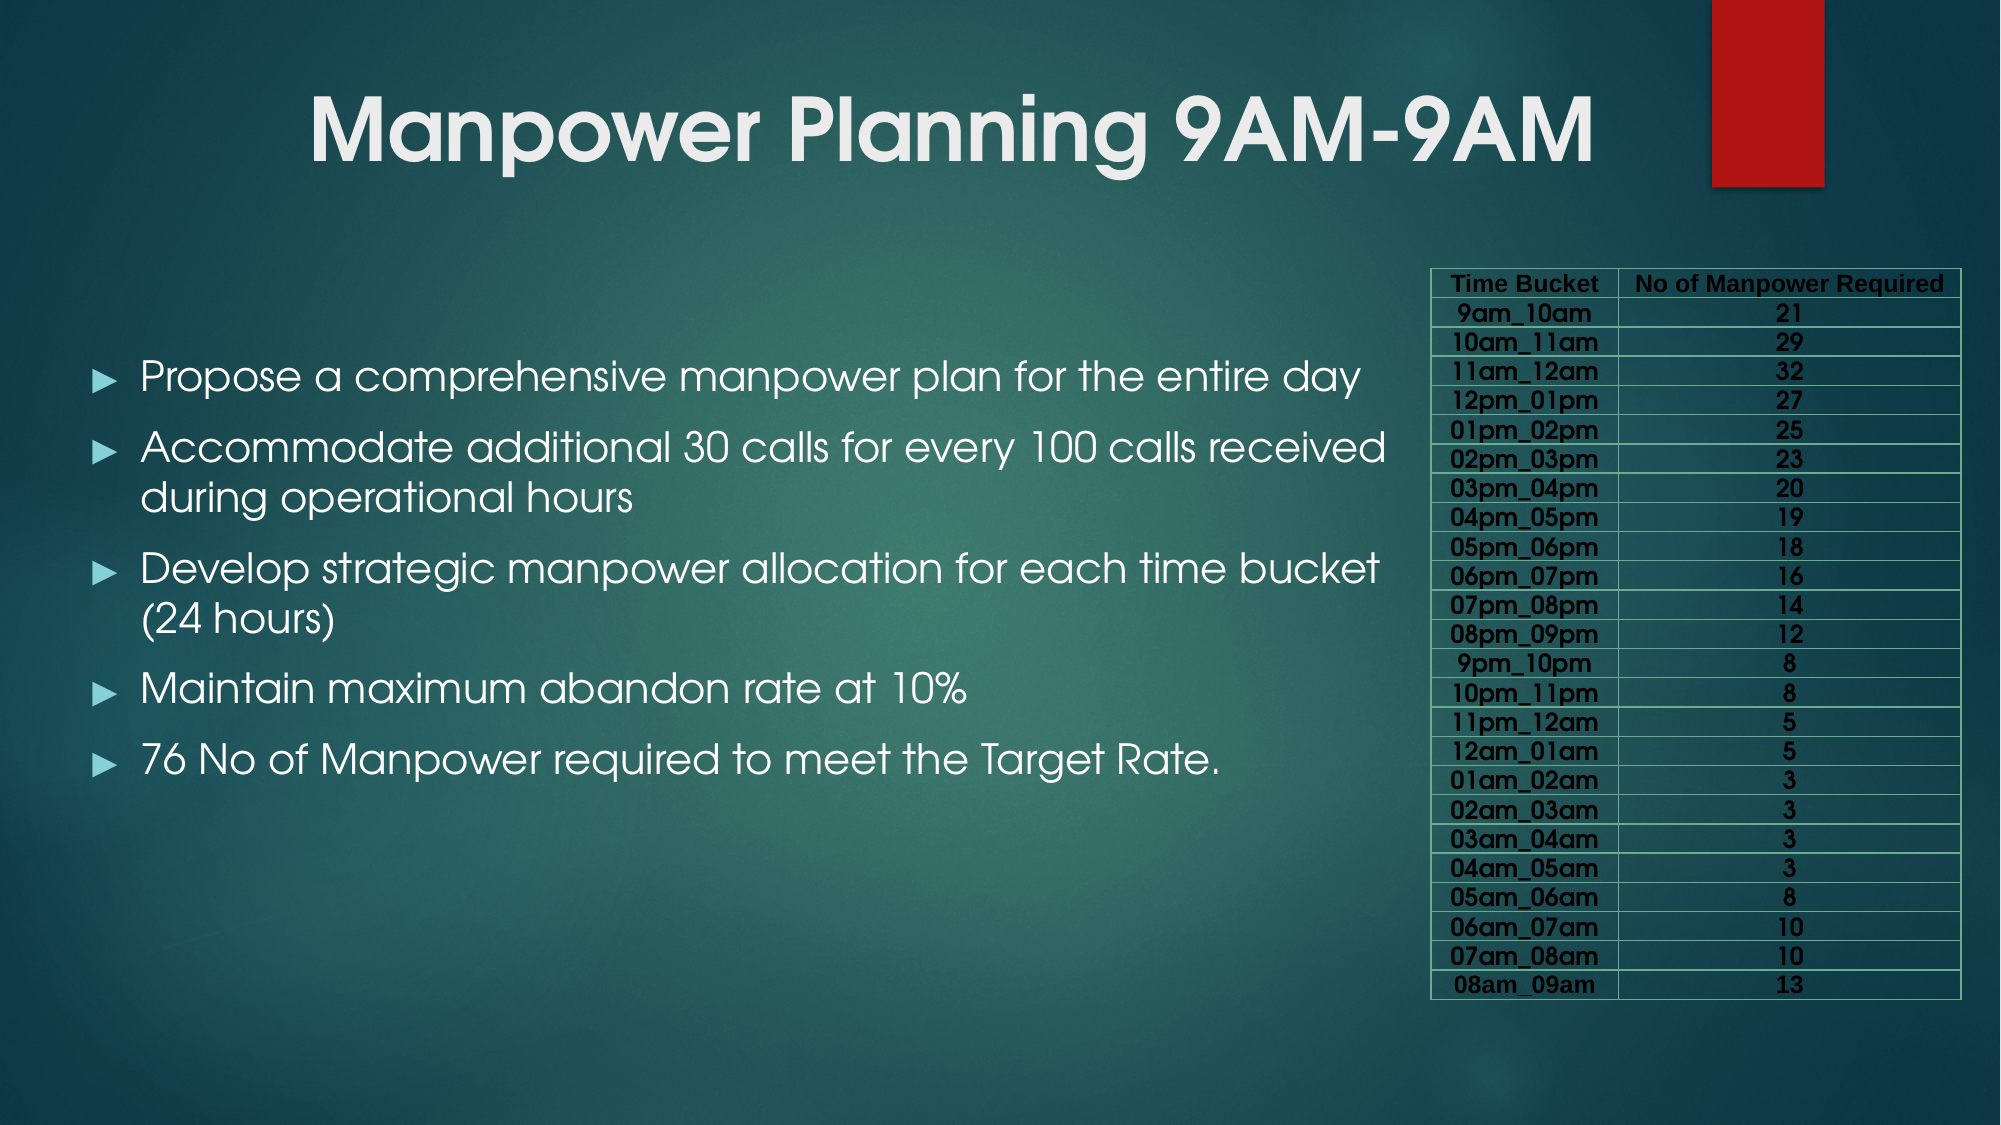

# Manpower Planning 9AM-9AM
| Time Bucket | No of Manpower Required |
| --- | --- |
| 9am\_10am | 21 |
| 10am\_11am | 29 |
| 11am\_12am | 32 |
| 12pm\_01pm | 27 |
| 01pm\_02pm | 25 |
| 02pm\_03pm | 23 |
| 03pm\_04pm | 20 |
| 04pm\_05pm | 19 |
| 05pm\_06pm | 18 |
| 06pm\_07pm | 16 |
| 07pm\_08pm | 14 |
| 08pm\_09pm | 12 |
| 9pm\_10pm | 8 |
| 10pm\_11pm | 8 |
| 11pm\_12am | 5 |
| 12am\_01am | 5 |
| 01am\_02am | 3 |
| 02am\_03am | 3 |
| 03am\_04am | 3 |
| 04am\_05am | 3 |
| 05am\_06am | 8 |
| 06am\_07am | 10 |
| 07am\_08am | 10 |
| 08am\_09am | 13 |

Propose a comprehensive manpower plan for the entire day
Accommodate additional 30 calls for every 100 calls received during operational hours
Develop strategic manpower allocation for each time bucket (24 hours)
Maintain maximum abandon rate at 10%
76 No of Manpower required to meet the Target Rate.